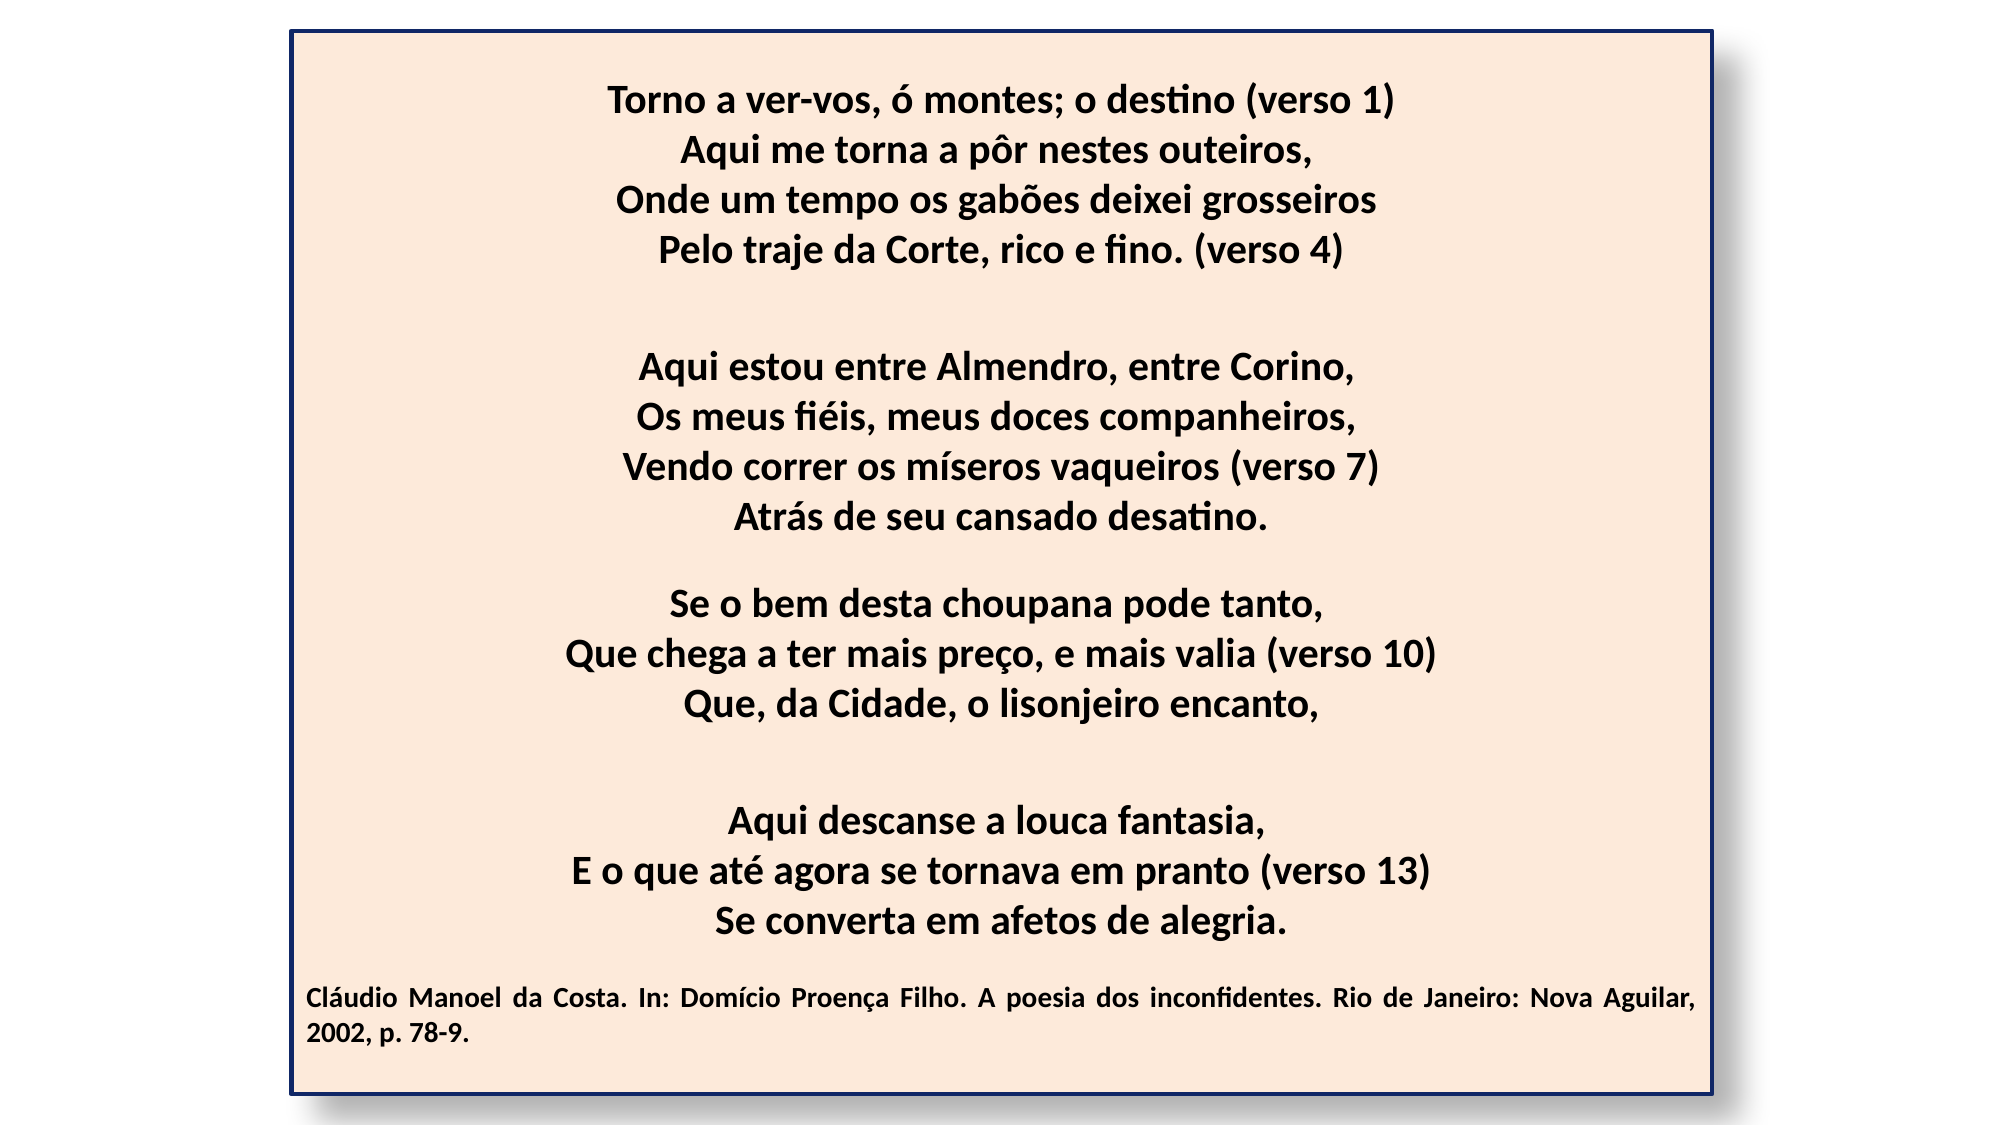

Torno a ver-vos, ó montes; o destino (verso 1)
Aqui me torna a pôr nestes outeiros,
Onde um tempo os gabões deixei grosseiros
Pelo traje da Corte, rico e fino. (verso 4)

Aqui estou entre Almendro, entre Corino,
Os meus fiéis, meus doces companheiros,
Vendo correr os míseros vaqueiros (verso 7)
Atrás de seu cansado desatino.

Se o bem desta choupana pode tanto,
Que chega a ter mais preço, e mais valia (verso 10)
Que, da Cidade, o lisonjeiro encanto,

Aqui descanse a louca fantasia,
E o que até agora se tornava em pranto (verso 13)
Se converta em afetos de alegria.

Cláudio Manoel da Costa. In: Domício Proença Filho. A poesia dos inconfidentes. Rio de Janeiro: Nova Aguilar, 2002, p. 78-9.